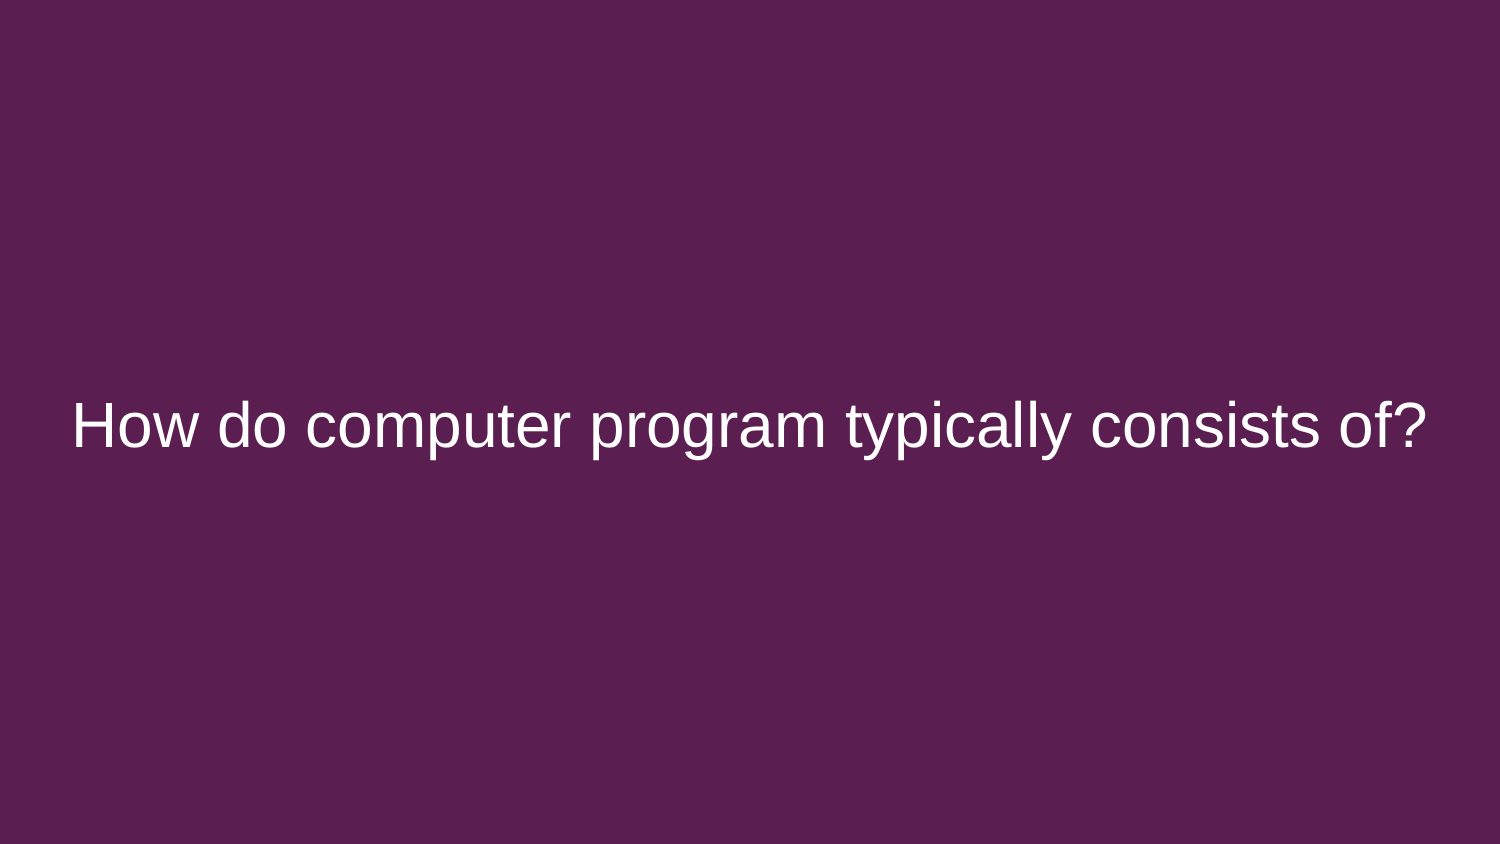

# How do computer program typically consists of?